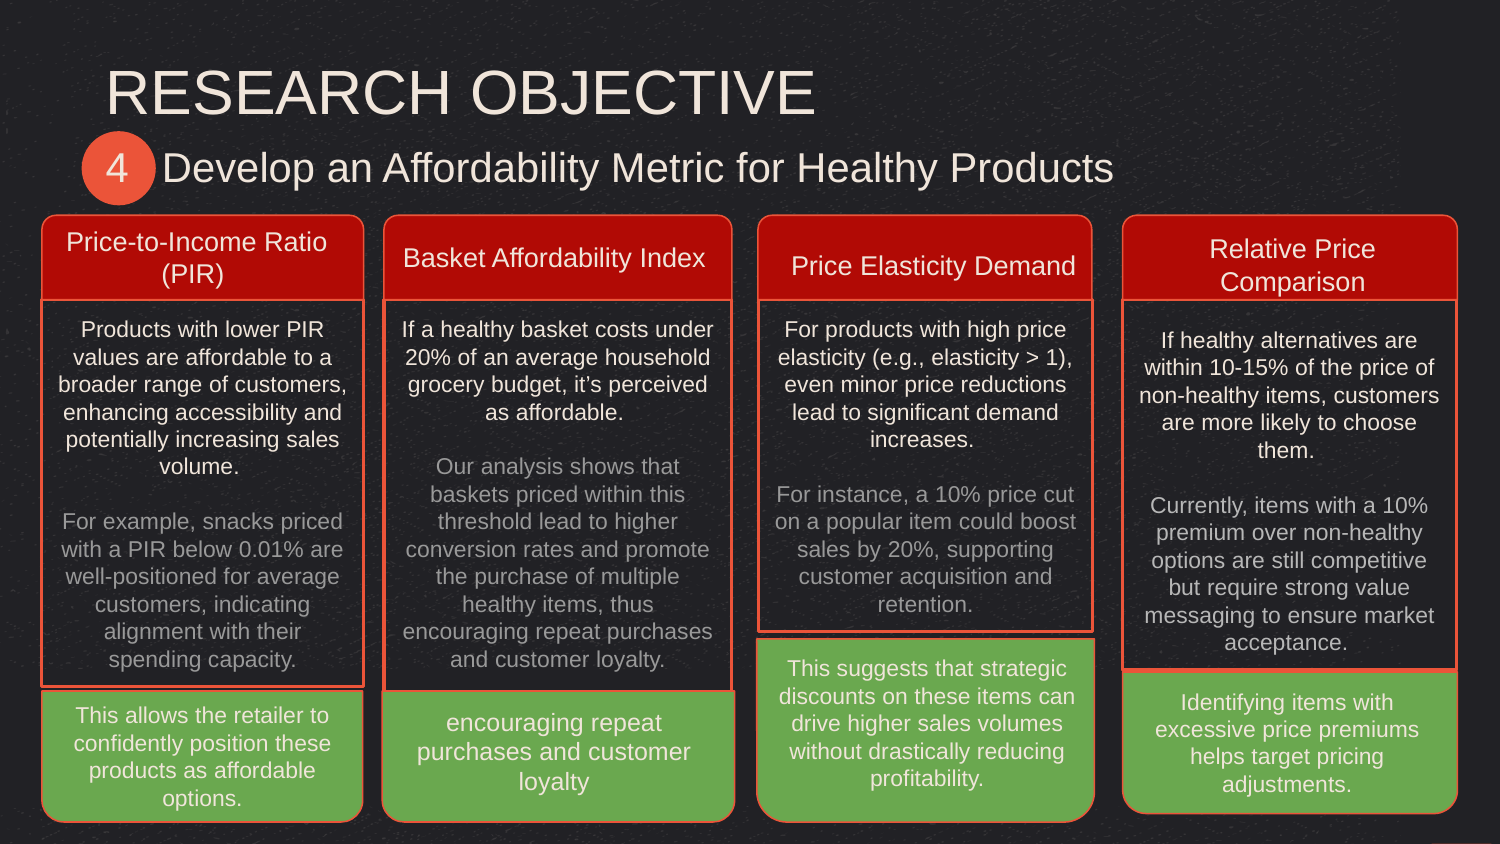

# RESEARCH OBJECTIVE

Develop an Affordability Metric for Healthy Products
4
Price-to-Income Ratio (PIR)

Relative Price Comparison
Basket Affordability Index
Price Elasticity Demand
Products with lower PIR values are affordable to a broader range of customers, enhancing accessibility and potentially increasing sales volume.

For example, snacks priced with a PIR below 0.01% are well-positioned for average customers, indicating alignment with their spending capacity.
If a healthy basket costs under 20% of an average household grocery budget, it’s perceived as affordable.
Our analysis shows that baskets priced within this threshold lead to higher conversion rates and promote the purchase of multiple healthy items, thus encouraging repeat purchases and customer loyalty.
If healthy alternatives are within 10-15% of the price of non-healthy items, customers are more likely to choose them.

Currently, items with a 10% premium over non-healthy options are still competitive but require strong value messaging to ensure market acceptance.
For products with high price elasticity (e.g., elasticity > 1), even minor price reductions lead to significant demand increases.

For instance, a 10% price cut on a popular item could boost sales by 20%, supporting customer acquisition and retention.

This suggests that strategic discounts on these items can drive higher sales volumes without drastically reducing profitability.

Identifying items with excessive price premiums helps target pricing adjustments.
This allows the retailer to confidently position these products as affordable options.

encouraging repeat purchases and customer loyalty